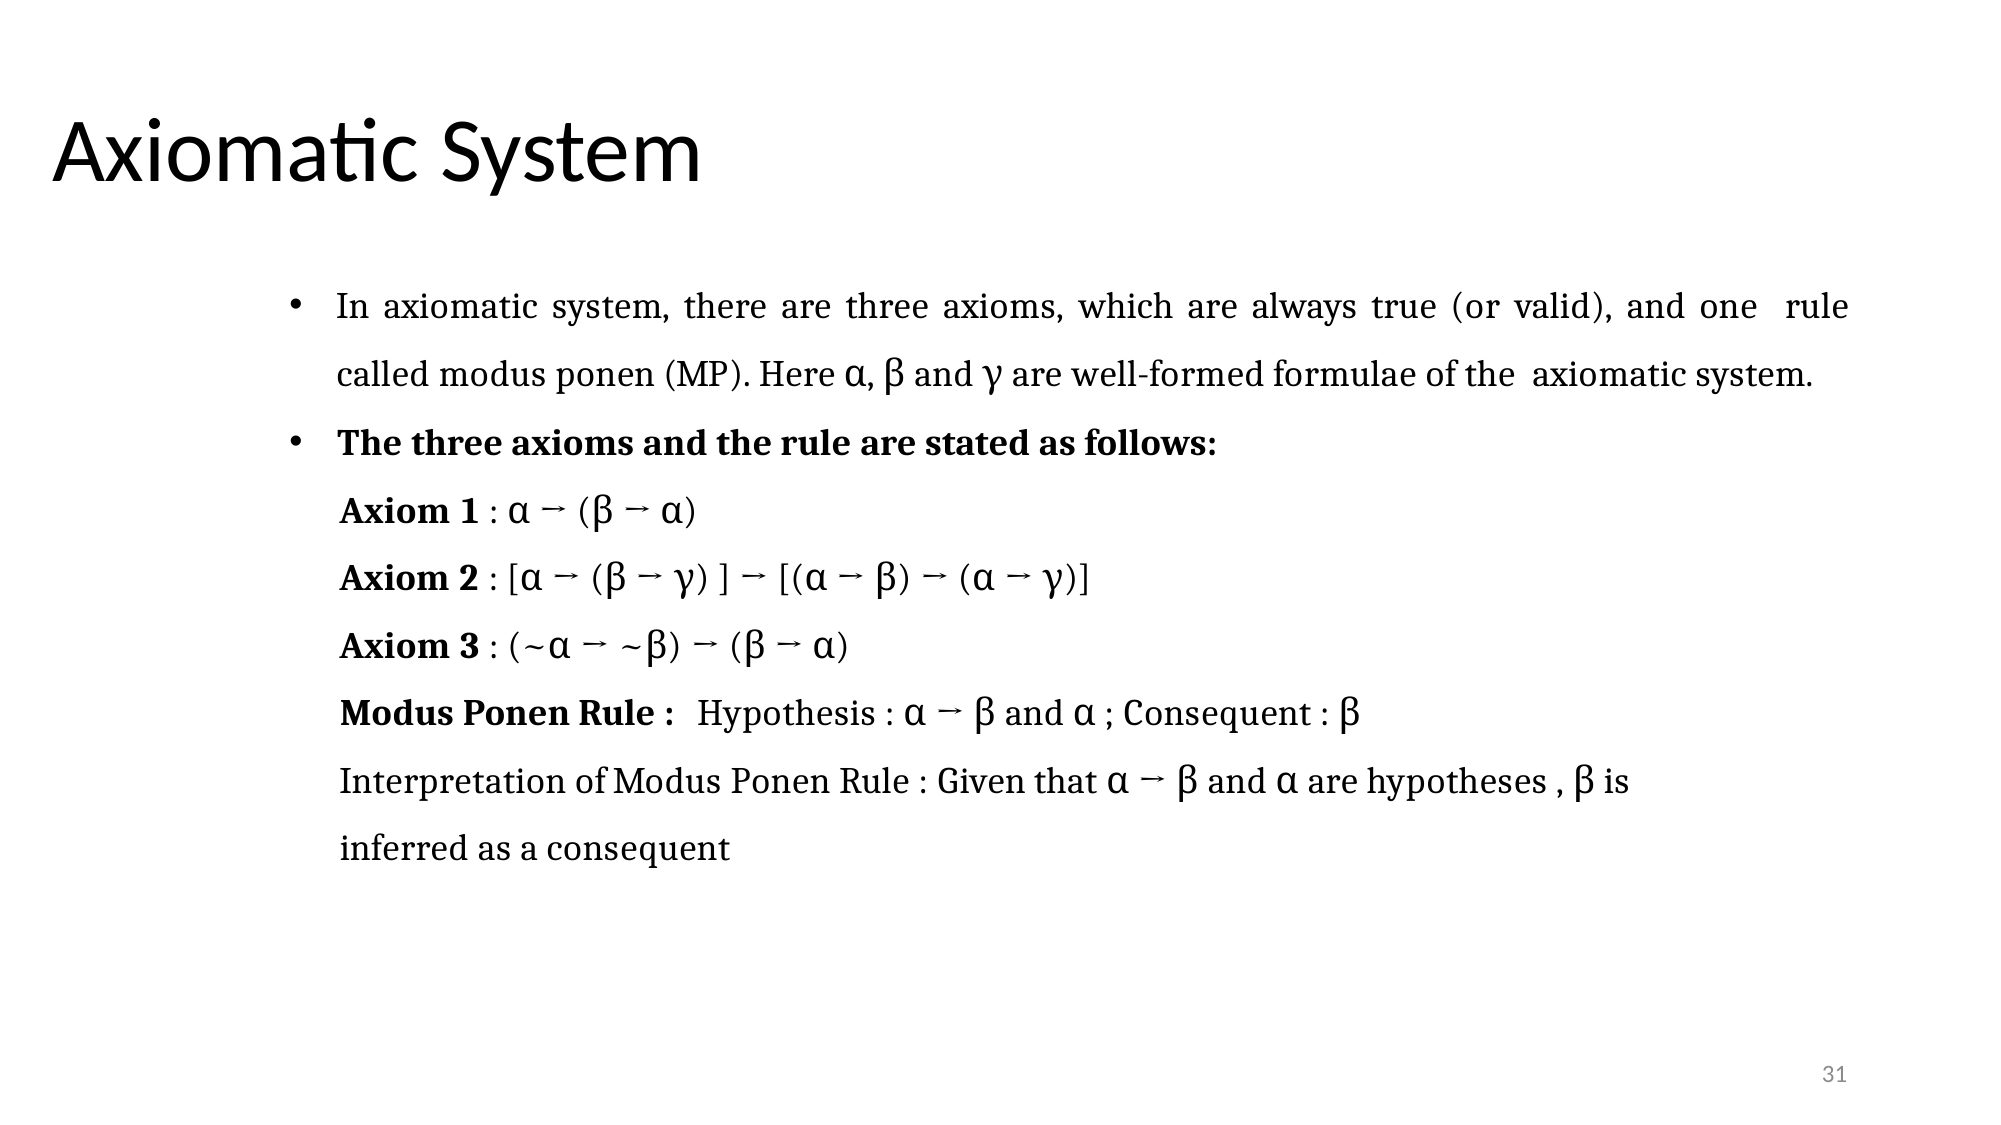

# Axiomatic System
In axiomatic system, there are three axioms, which are always true (or valid), and one  rule called modus ponen (MP). Here α, β and γ are well-formed formulae of the  axiomatic system.
The three axioms and the rule are stated as follows:
Axiom 1 : α → (β → α)
Axiom 2 : [α → (β → γ) ] → [(α → β) → (α → γ)]
Axiom 3 : (~α → ~β) → (β → α)
Modus Ponen Rule :   Hypothesis : α → β and α ; Consequent : β
Interpretation of Modus Ponen Rule : Given that α → β and α are hypotheses , β is
inferred as a consequent
31